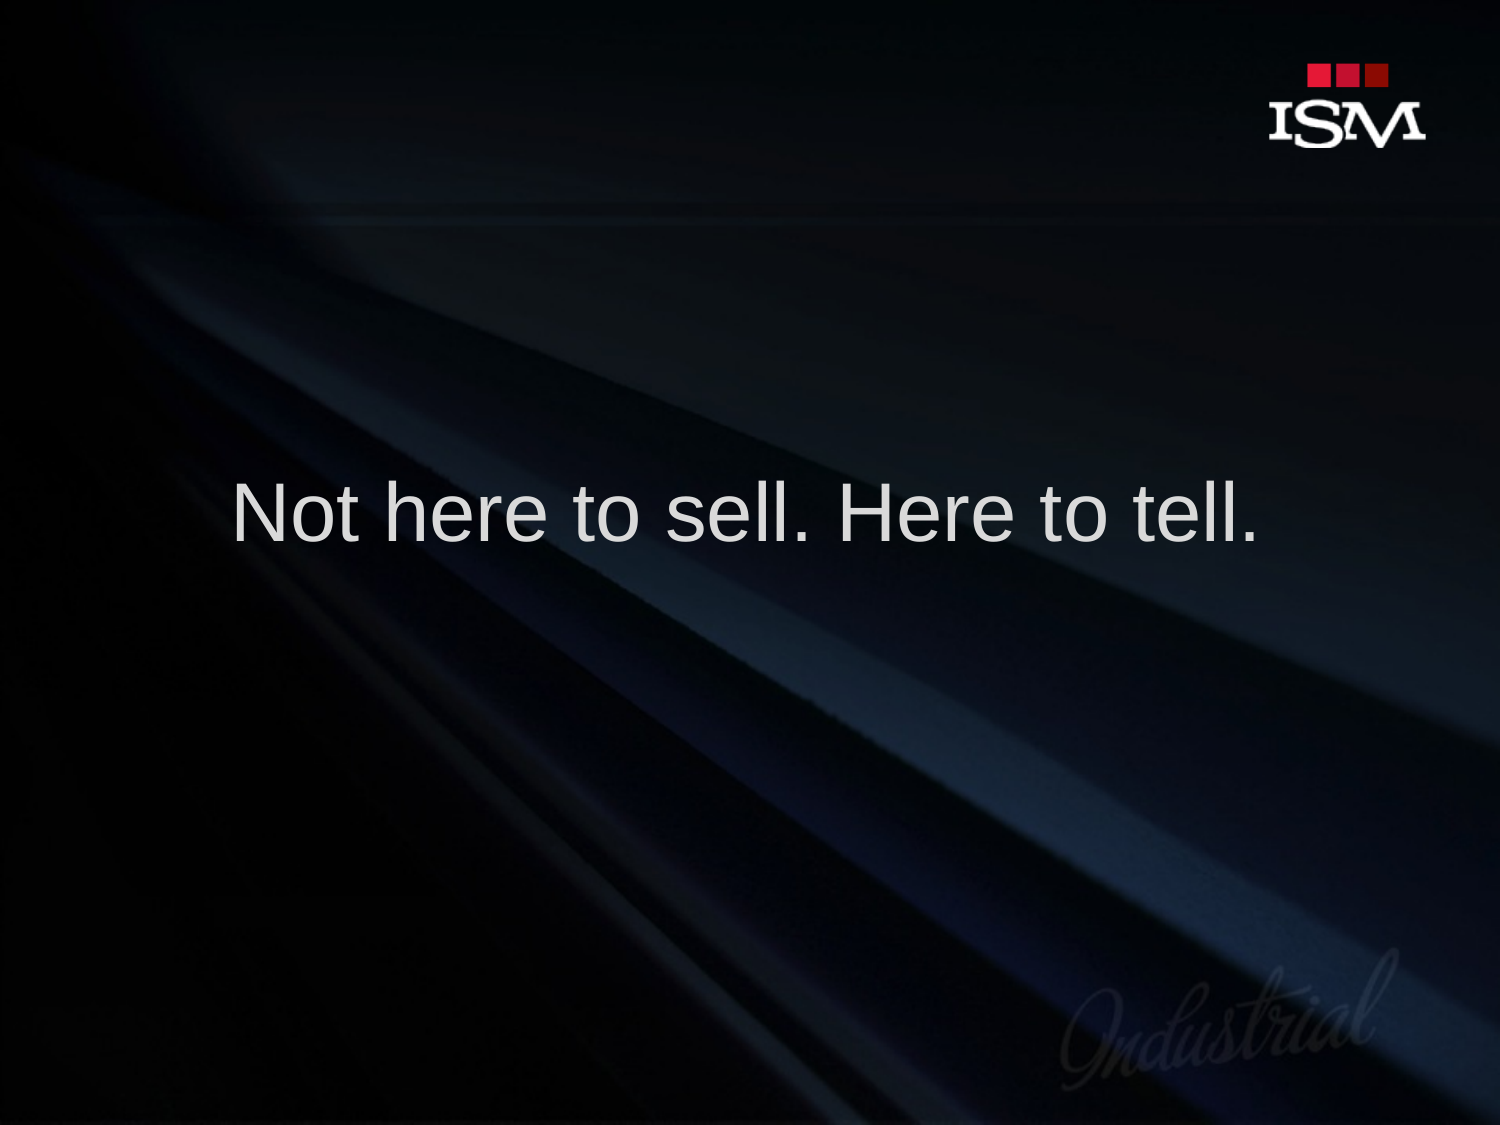

Not here to sell. Here to tell.